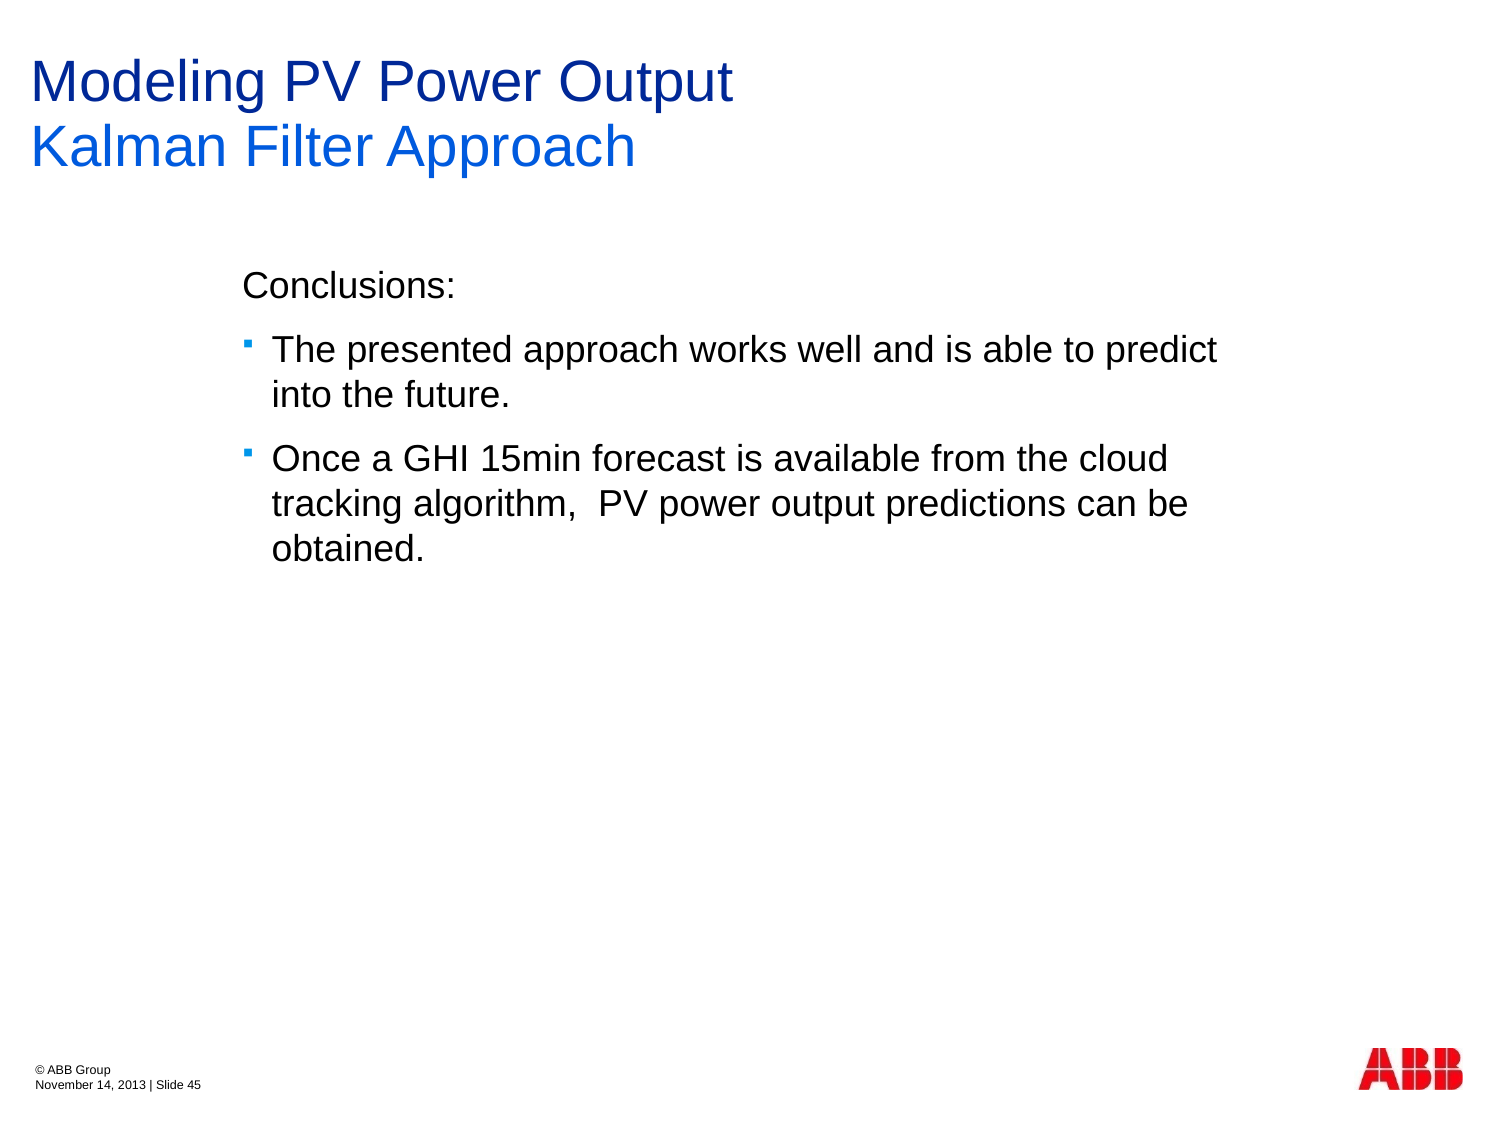

# Modeling PV Power Output
Kalman Filter Approach

Conclusions:
The presented approach works well and is able to predict into the future.
Once a GHI 15min forecast is available from the cloud tracking algorithm,  PV power output predictions can be obtained.